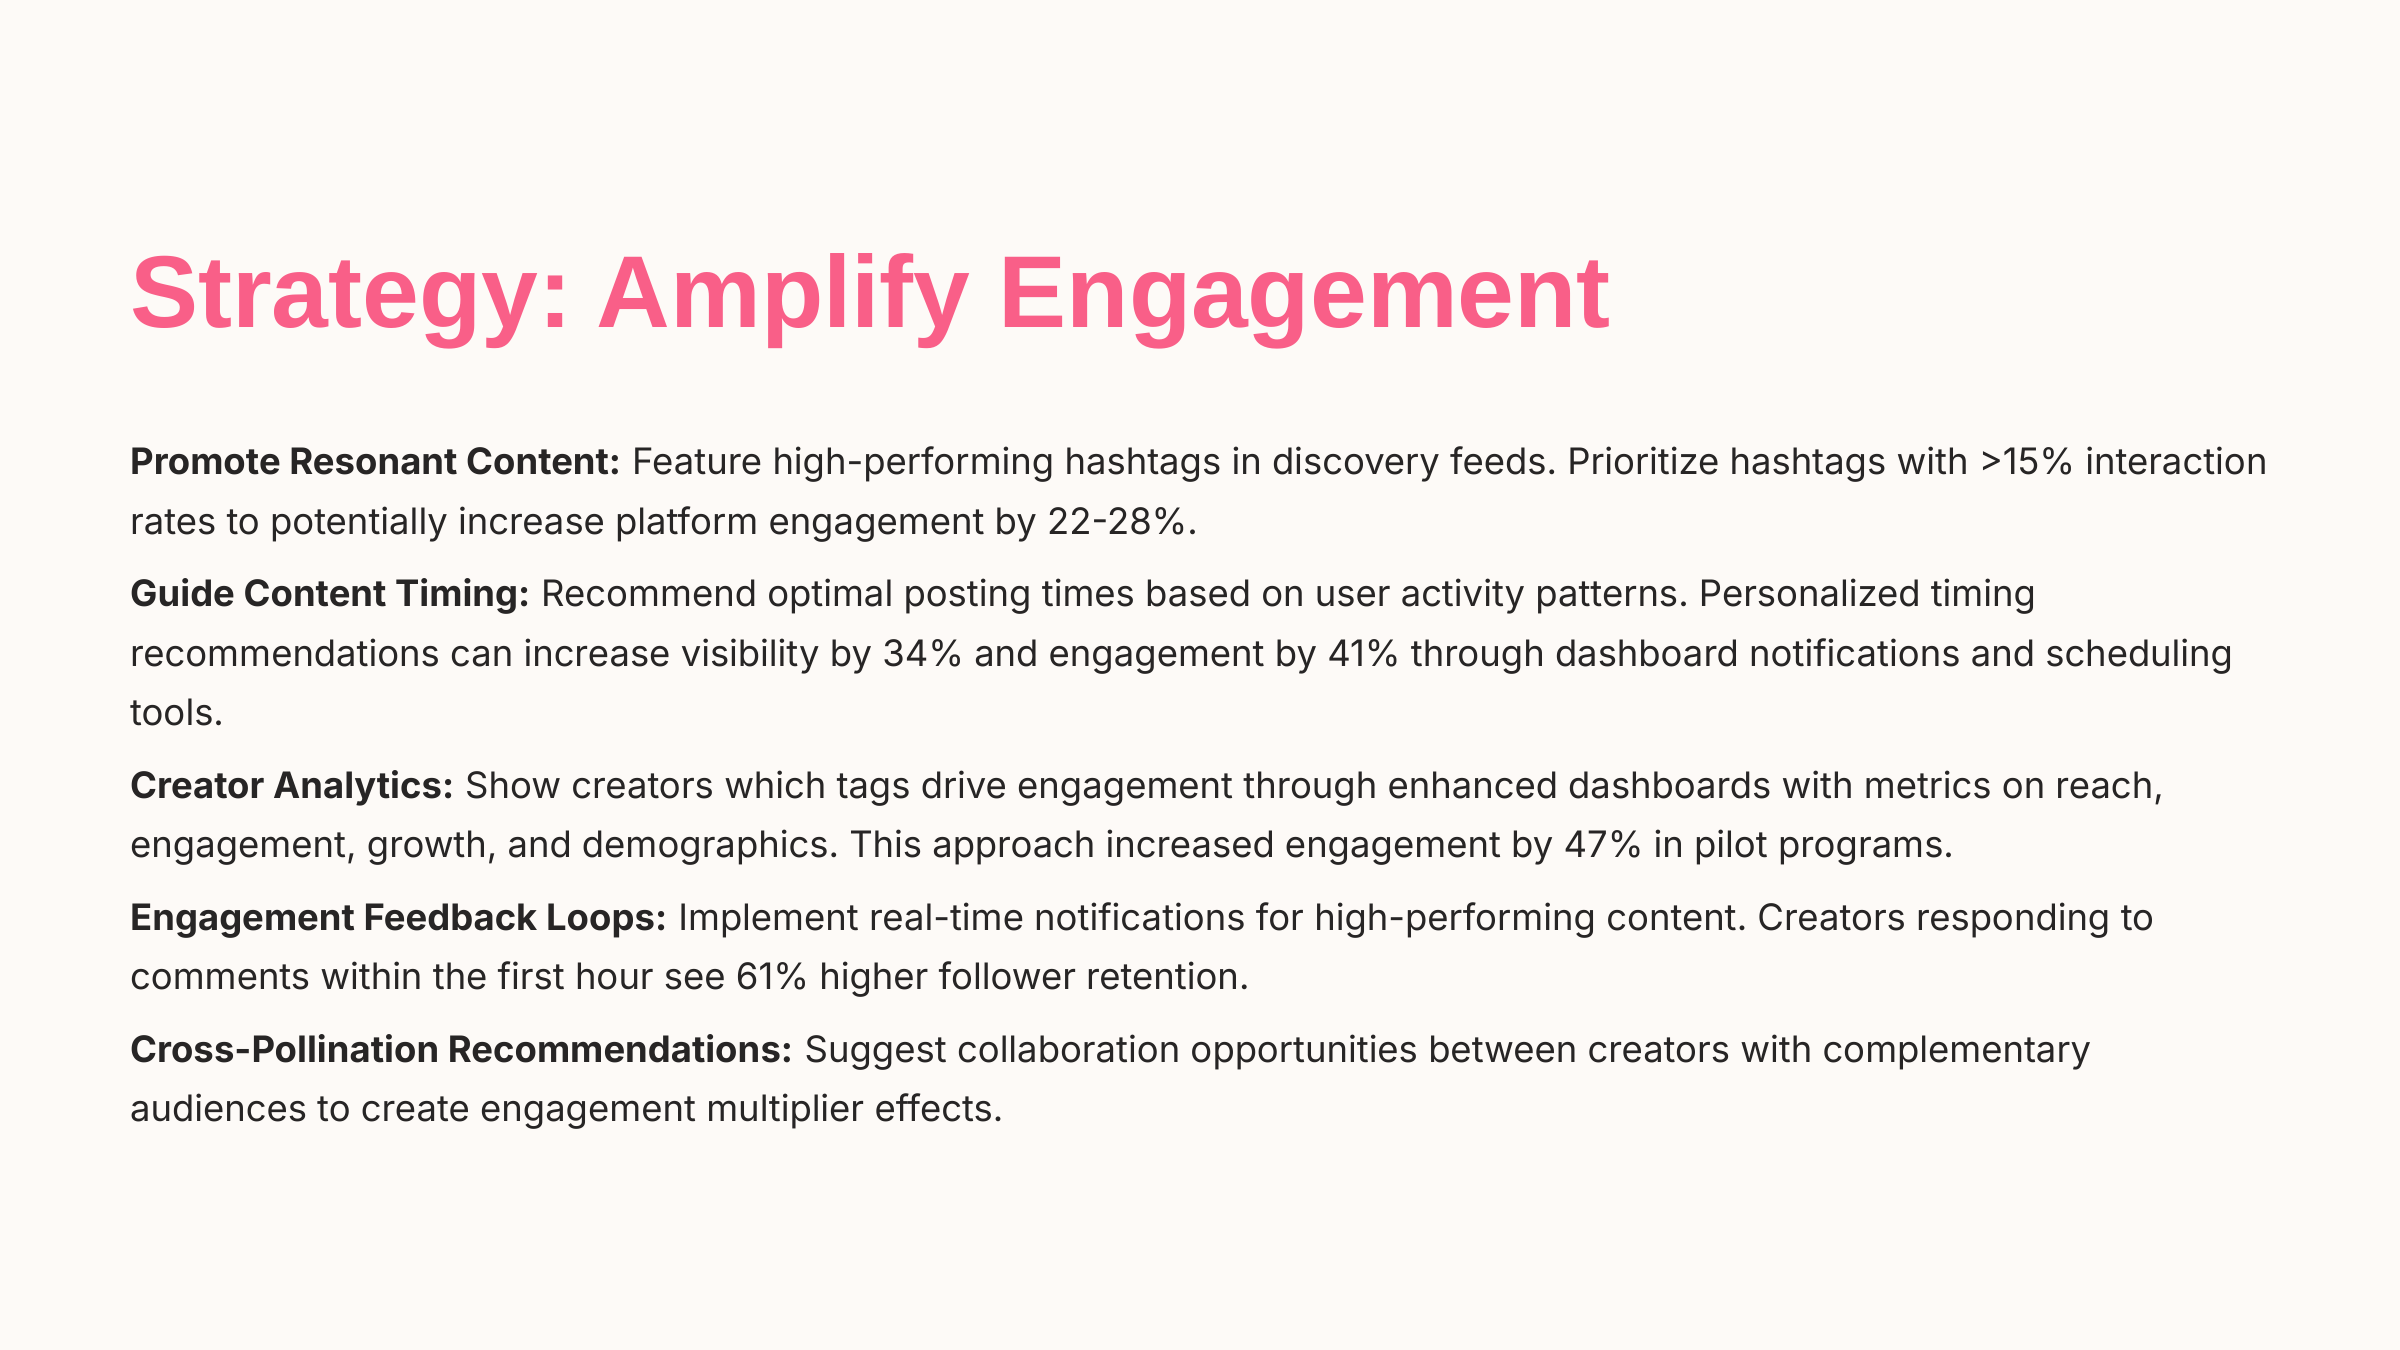

Strategy: Amplify Engagement
Promote Resonant Content: Feature high-performing hashtags in discovery feeds. Prioritize hashtags with >15% interaction rates to potentially increase platform engagement by 22-28%.
Guide Content Timing: Recommend optimal posting times based on user activity patterns. Personalized timing recommendations can increase visibility by 34% and engagement by 41% through dashboard notifications and scheduling tools.
Creator Analytics: Show creators which tags drive engagement through enhanced dashboards with metrics on reach, engagement, growth, and demographics. This approach increased engagement by 47% in pilot programs.
Engagement Feedback Loops: Implement real-time notifications for high-performing content. Creators responding to comments within the first hour see 61% higher follower retention.
Cross-Pollination Recommendations: Suggest collaboration opportunities between creators with complementary audiences to create engagement multiplier effects.